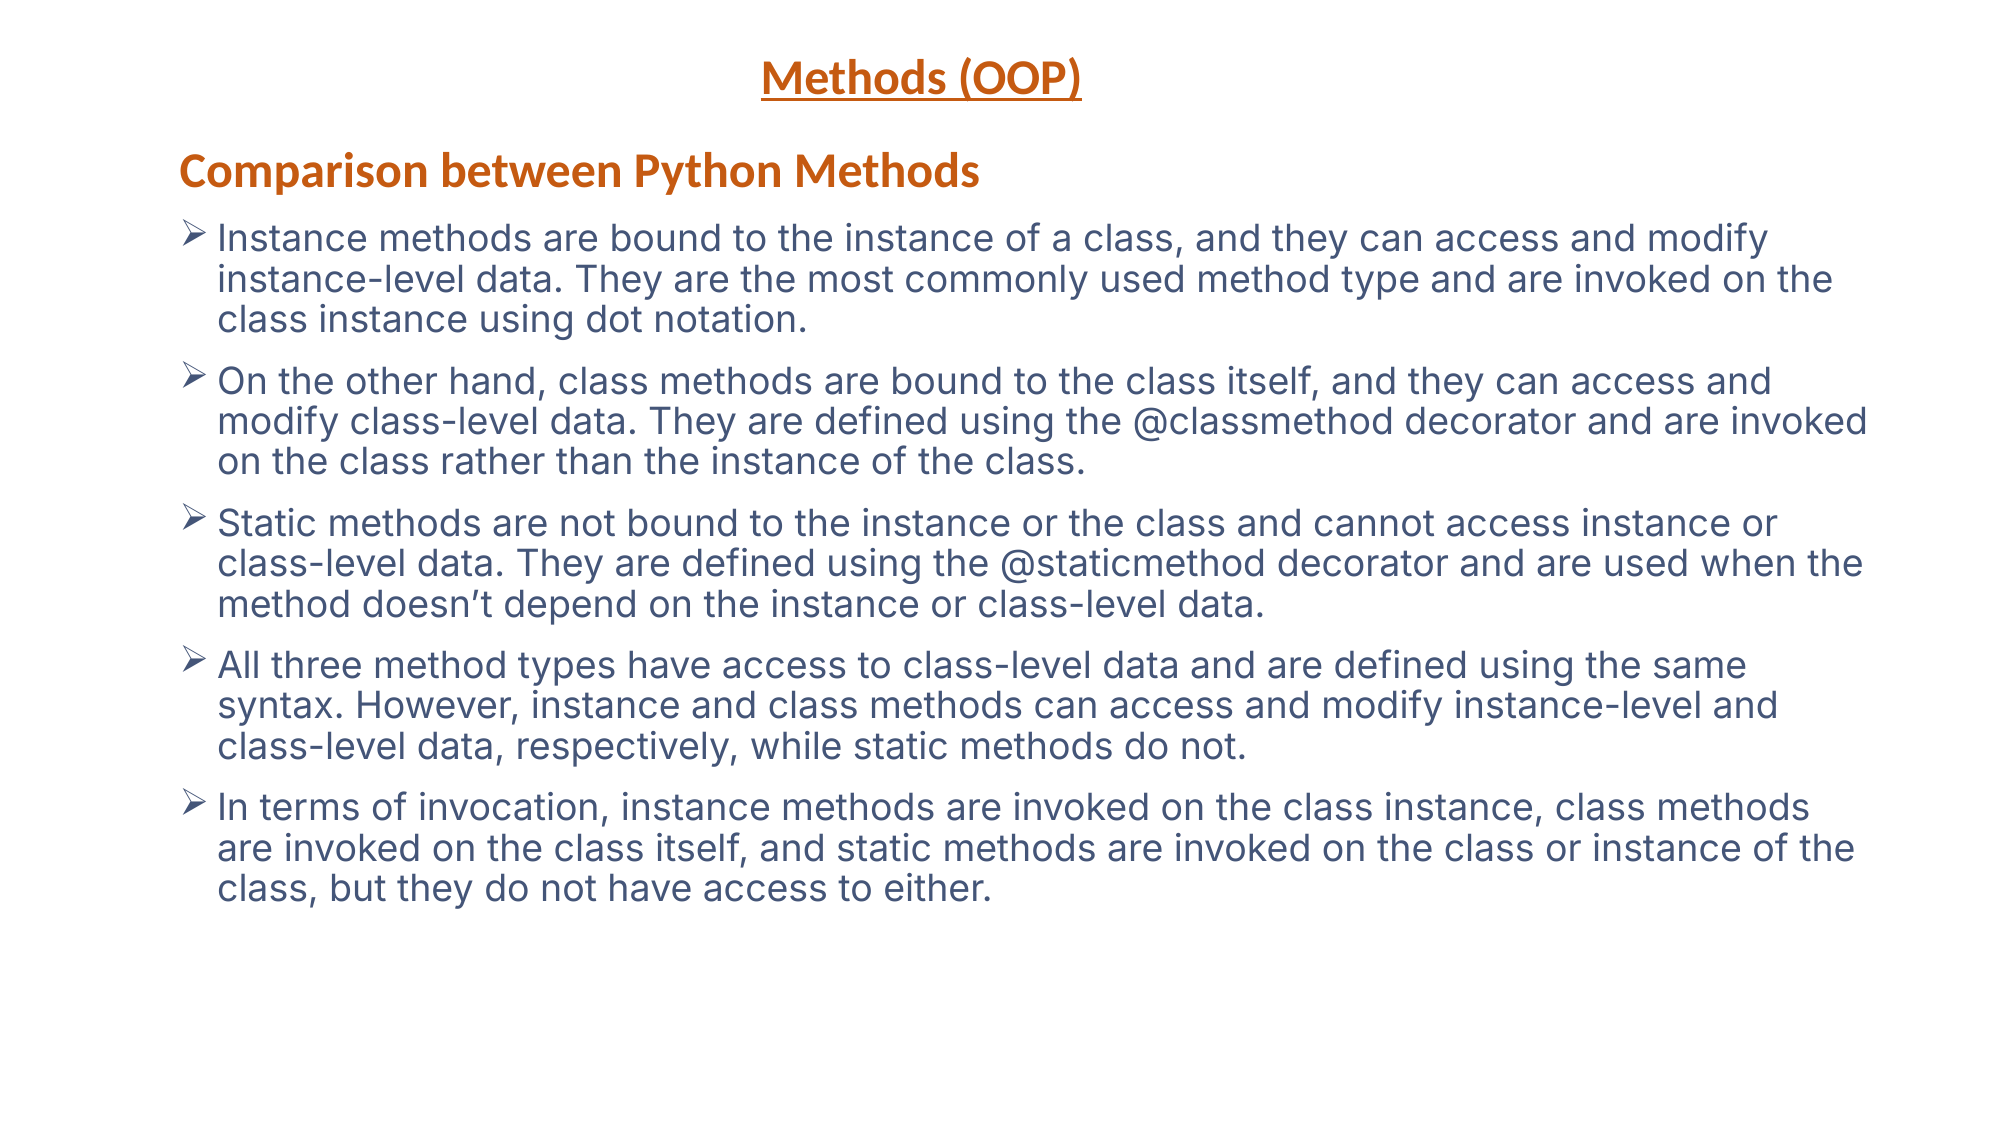

Methods (OOP)
Comparison between Python Methods
Instance methods are bound to the instance of a class, and they can access and modify instance-level data. They are the most commonly used method type and are invoked on the class instance using dot notation.
On the other hand, class methods are bound to the class itself, and they can access and modify class-level data. They are defined using the @classmethod decorator and are invoked on the class rather than the instance of the class.
Static methods are not bound to the instance or the class and cannot access instance or class-level data. They are defined using the @staticmethod decorator and are used when the method doesn’t depend on the instance or class-level data.
All three method types have access to class-level data and are defined using the same syntax. However, instance and class methods can access and modify instance-level and class-level data, respectively, while static methods do not.
In terms of invocation, instance methods are invoked on the class instance, class methods are invoked on the class itself, and static methods are invoked on the class or instance of the class, but they do not have access to either.